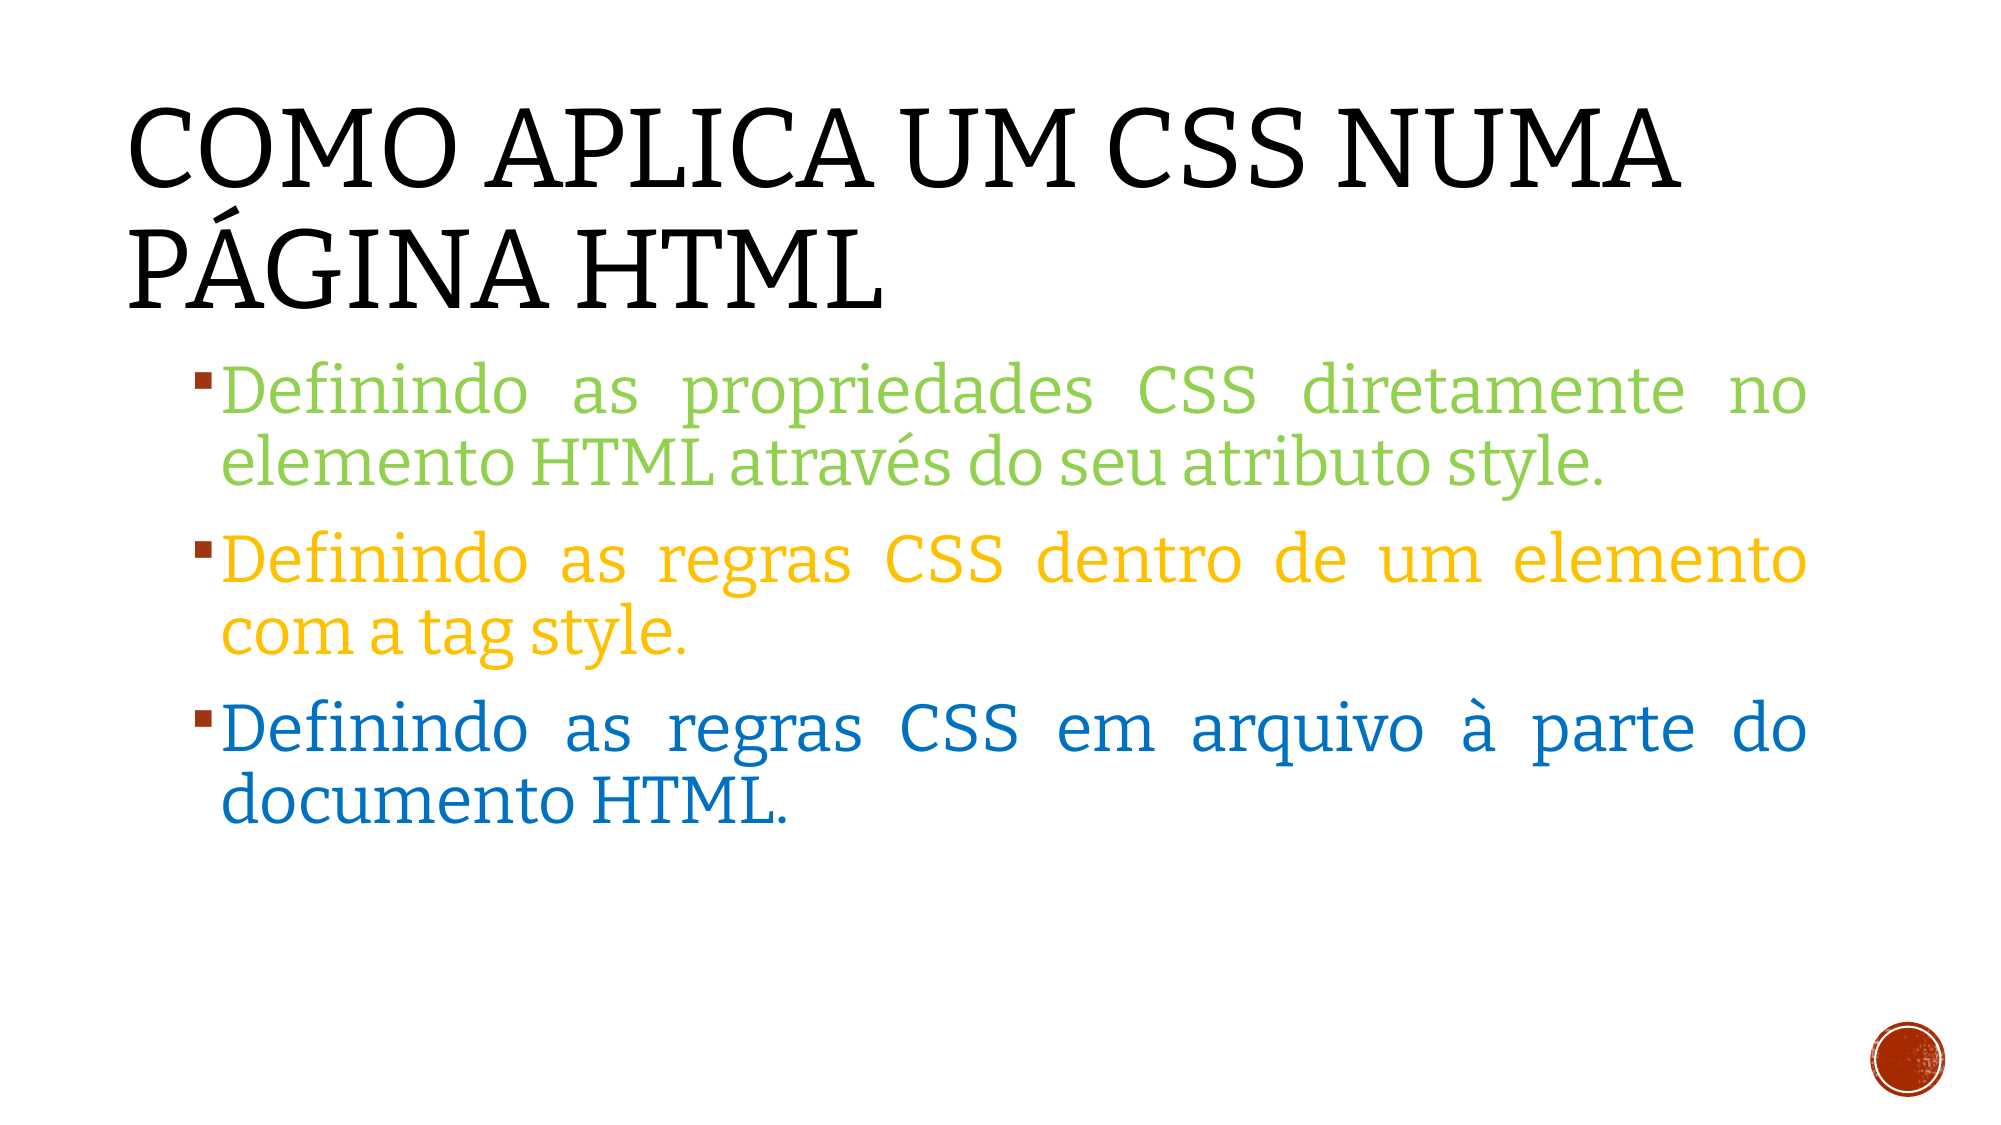

# Como aplica um CSS numa página HTML
Definindo as propriedades CSS diretamente no elemento HTML através do seu atributo style.
Definindo as regras CSS dentro de um elemento com a tag style.
Definindo as regras CSS em arquivo à parte do documento HTML.